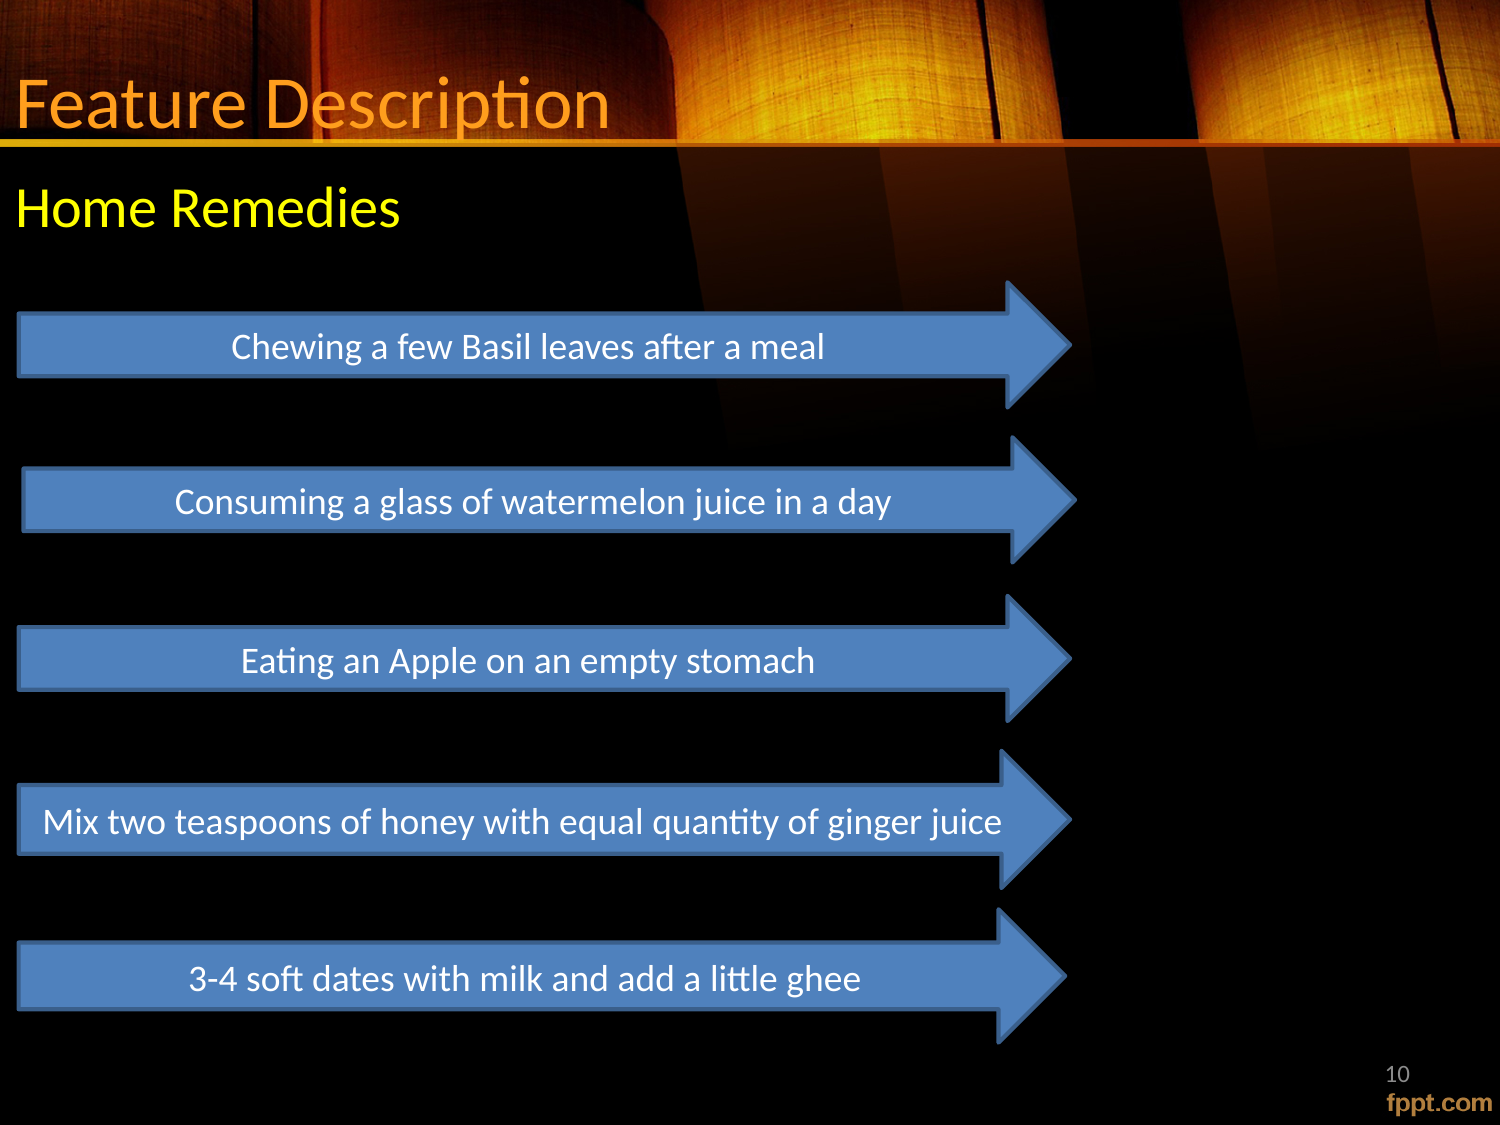

# Feature Description
Home Remedies

Chewing a few Basil leaves after a meal
Consuming a glass of watermelon juice in a day
Eating an Apple on an empty stomach
Mix two teaspoons of honey with equal quantity of ginger juice
3-4 soft dates with milk and add a little ghee
10